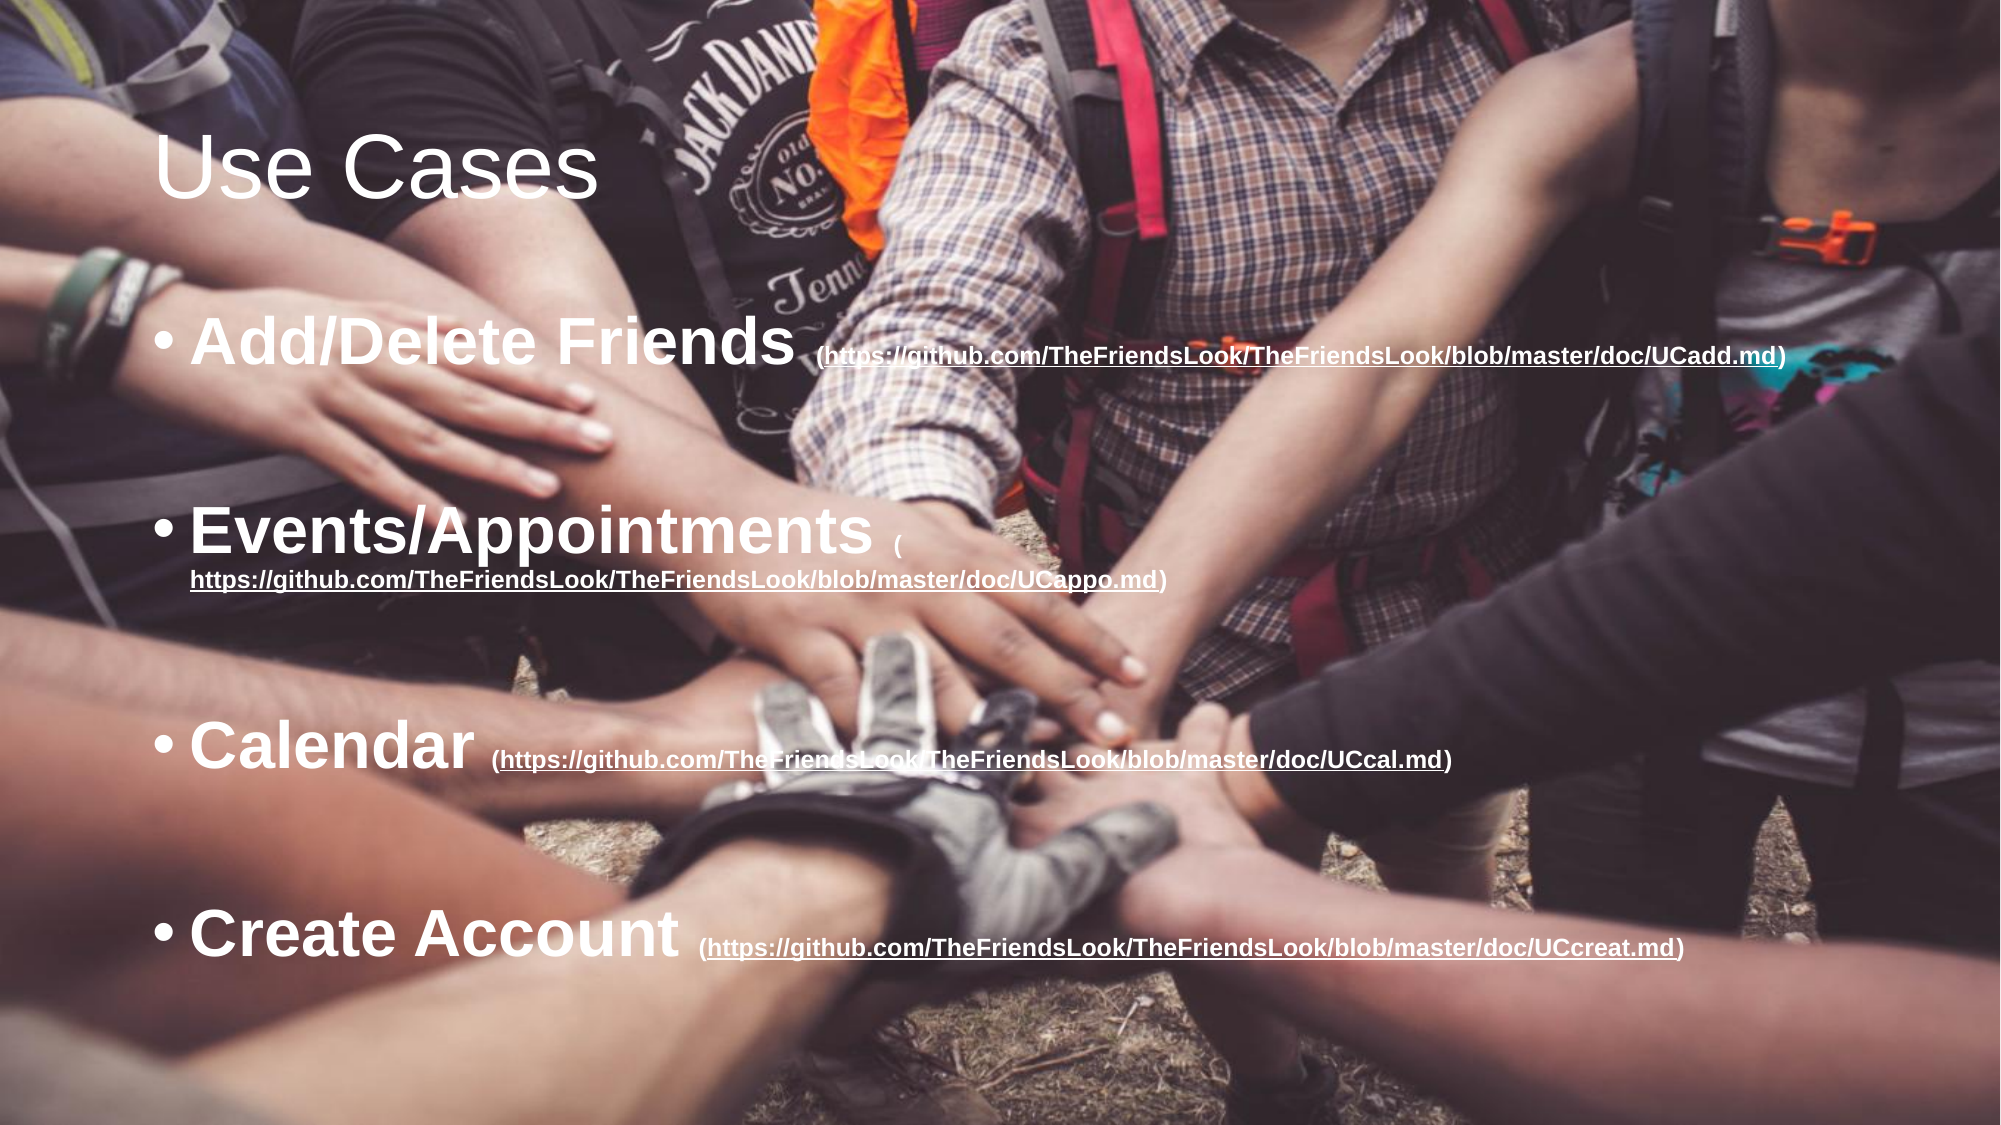

# Use Cases
Add/Delete Friends (https://github.com/TheFriendsLook/TheFriendsLook/blob/master/doc/UCadd.md)

Events/Appointments (https://github.com/TheFriendsLook/TheFriendsLook/blob/master/doc/UCappo.md)

Calendar (https://github.com/TheFriendsLook/TheFriendsLook/blob/master/doc/UCcal.md)

Create Account (https://github.com/TheFriendsLook/TheFriendsLook/blob/master/doc/UCcreat.md)